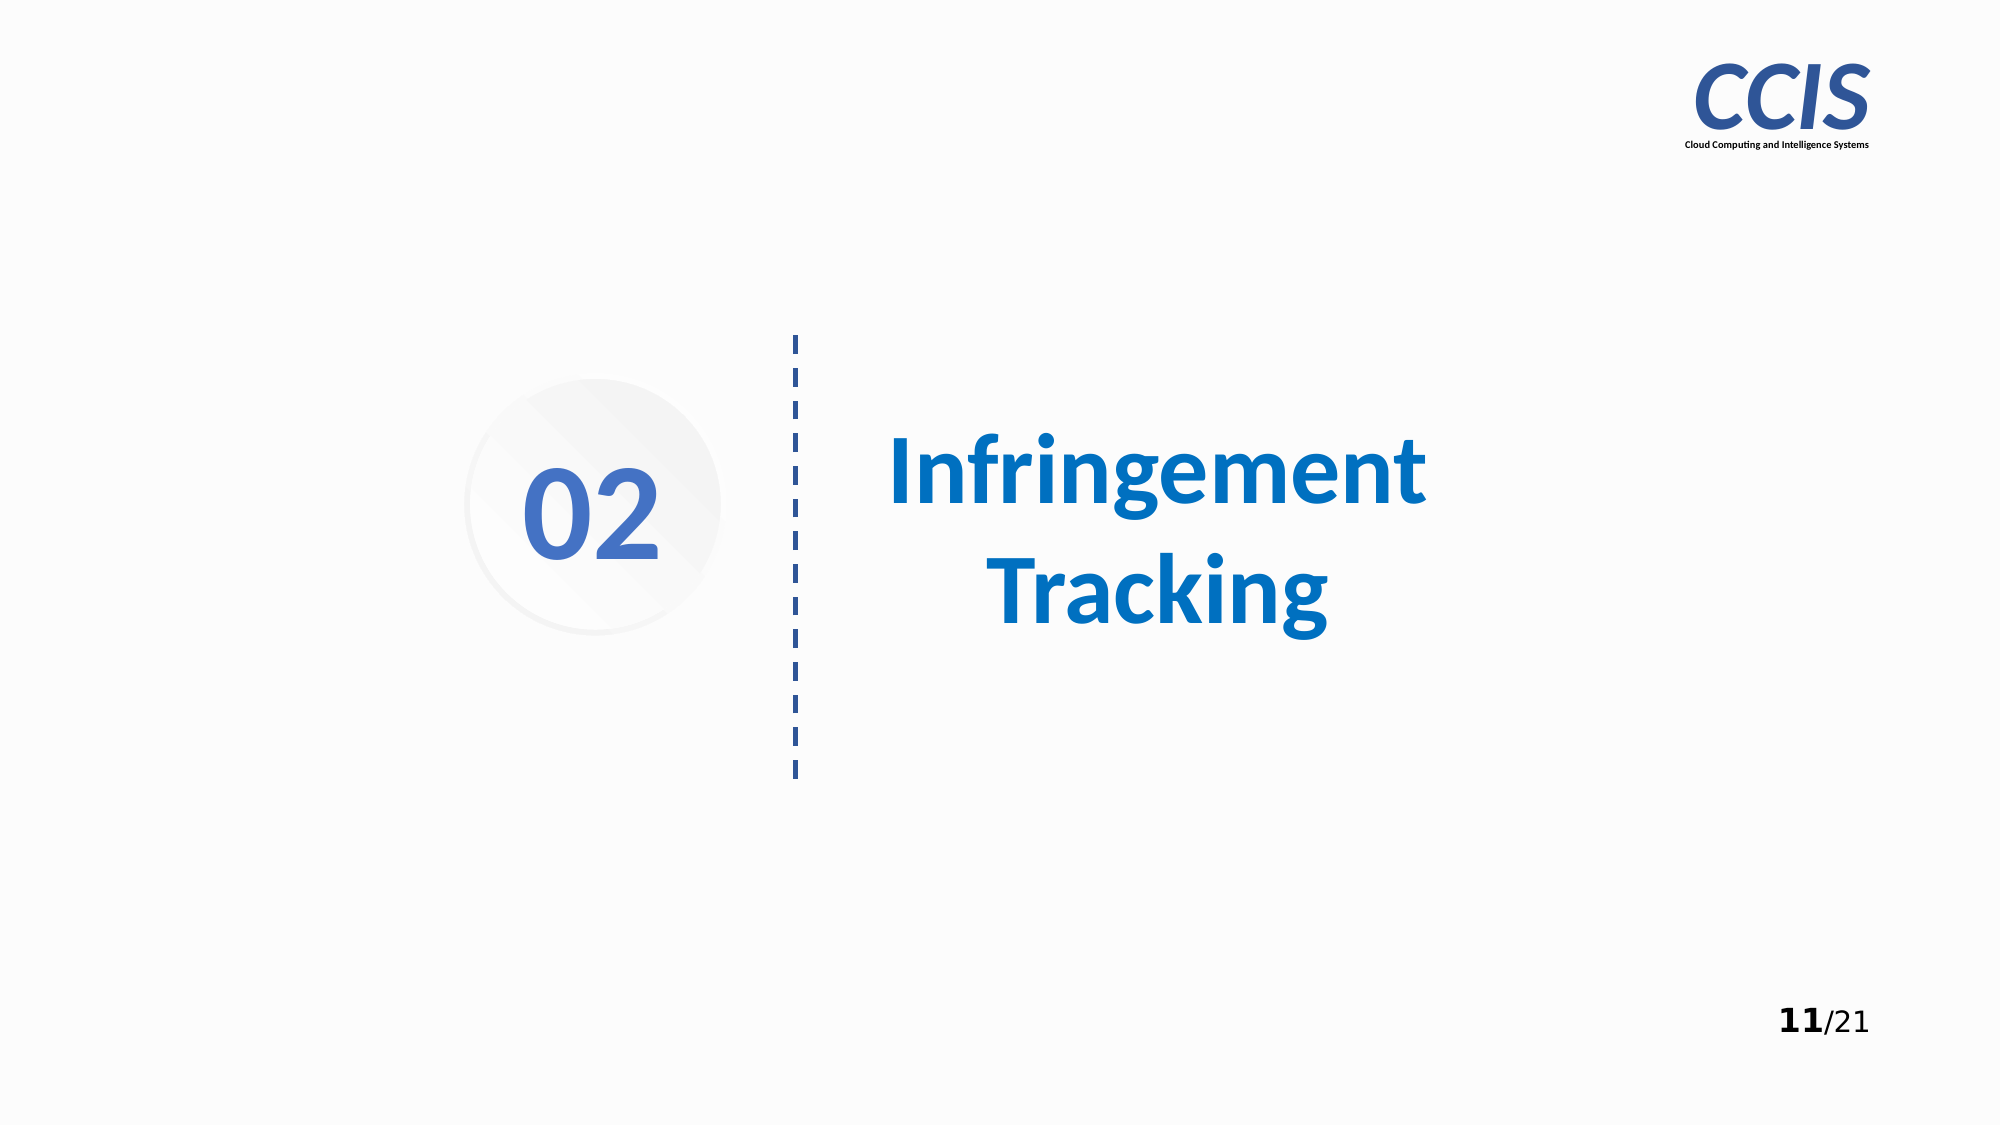

CCIS
Cloud Computing and Intelligence Systems

Infringement Tracking
02

11/21